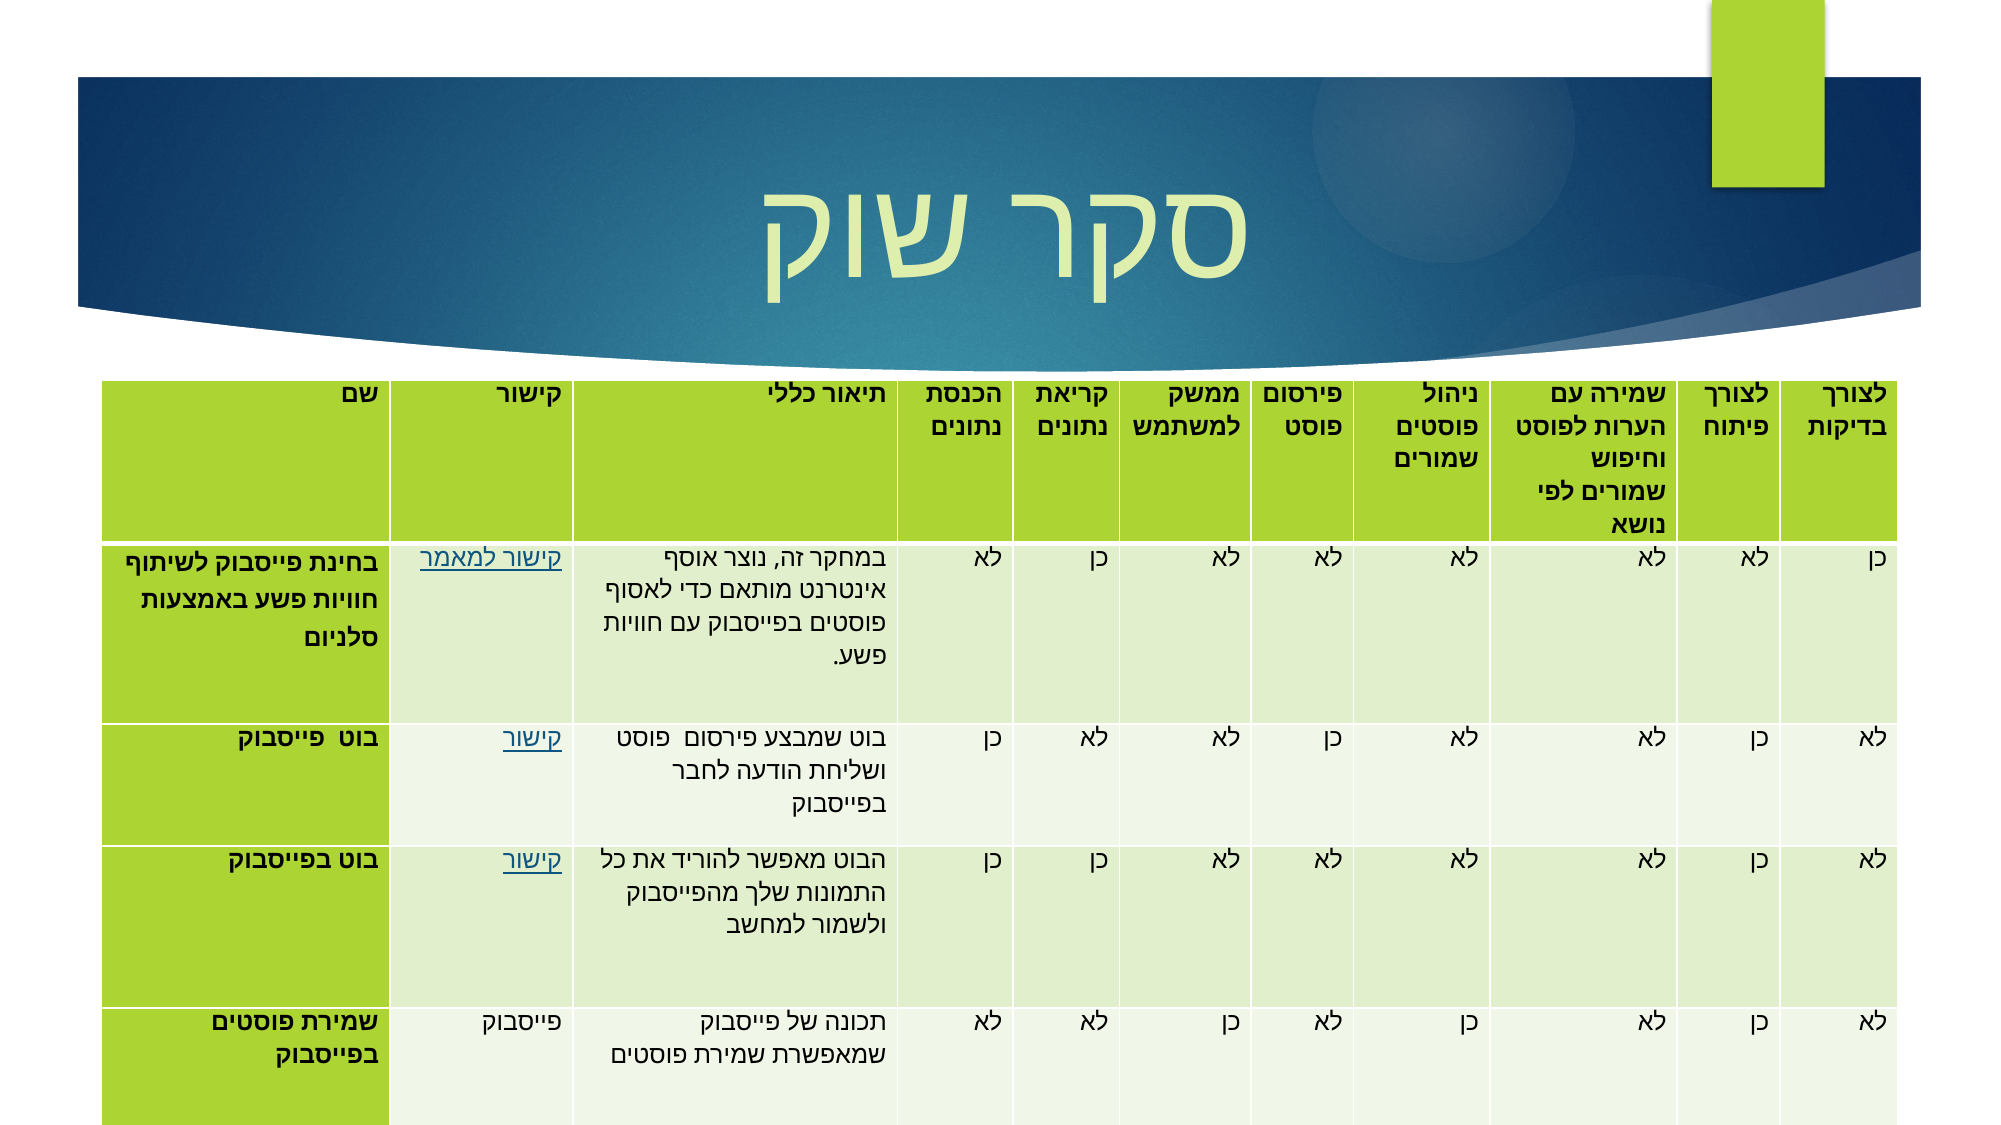

סקר שוק
| שם | קישור | תיאור כללי | הכנסת נתונים | קריאת נתונים | ממשק למשתמש | פירסום פוסט | ניהול פוסטים שמורים | שמירה עם הערות לפוסט וחיפוש שמורים לפי נושא | לצורך פיתוח | לצורך בדיקות |
| --- | --- | --- | --- | --- | --- | --- | --- | --- | --- | --- |
| בחינת פייסבוק לשיתוף חוויות פשע באמצעות סלניום | קישור למאמר | במחקר זה, נוצר אוסף אינטרנט מותאם כדי לאסוף פוסטים בפייסבוק עם חוויות פשע. | לא | כן | לא | לא | לא | לא | לא | כן |
| בוט פייסבוק | קישור | בוט שמבצע פירסום פוסט ושליחת הודעה לחבר בפייסבוק | כן | לא | לא | כן | לא | לא | כן | לא |
| בוט בפייסבוק | קישור | הבוט מאפשר להוריד את כל התמונות שלך מהפייסבוק ולשמור למחשב | כן | כן | לא | לא | לא | לא | כן | לא |
| שמירת פוסטים בפייסבוק | פייסבוק | תכונה של פייסבוק שמאפשרת שמירת פוסטים | לא | לא | כן | לא | כן | לא | כן | לא |